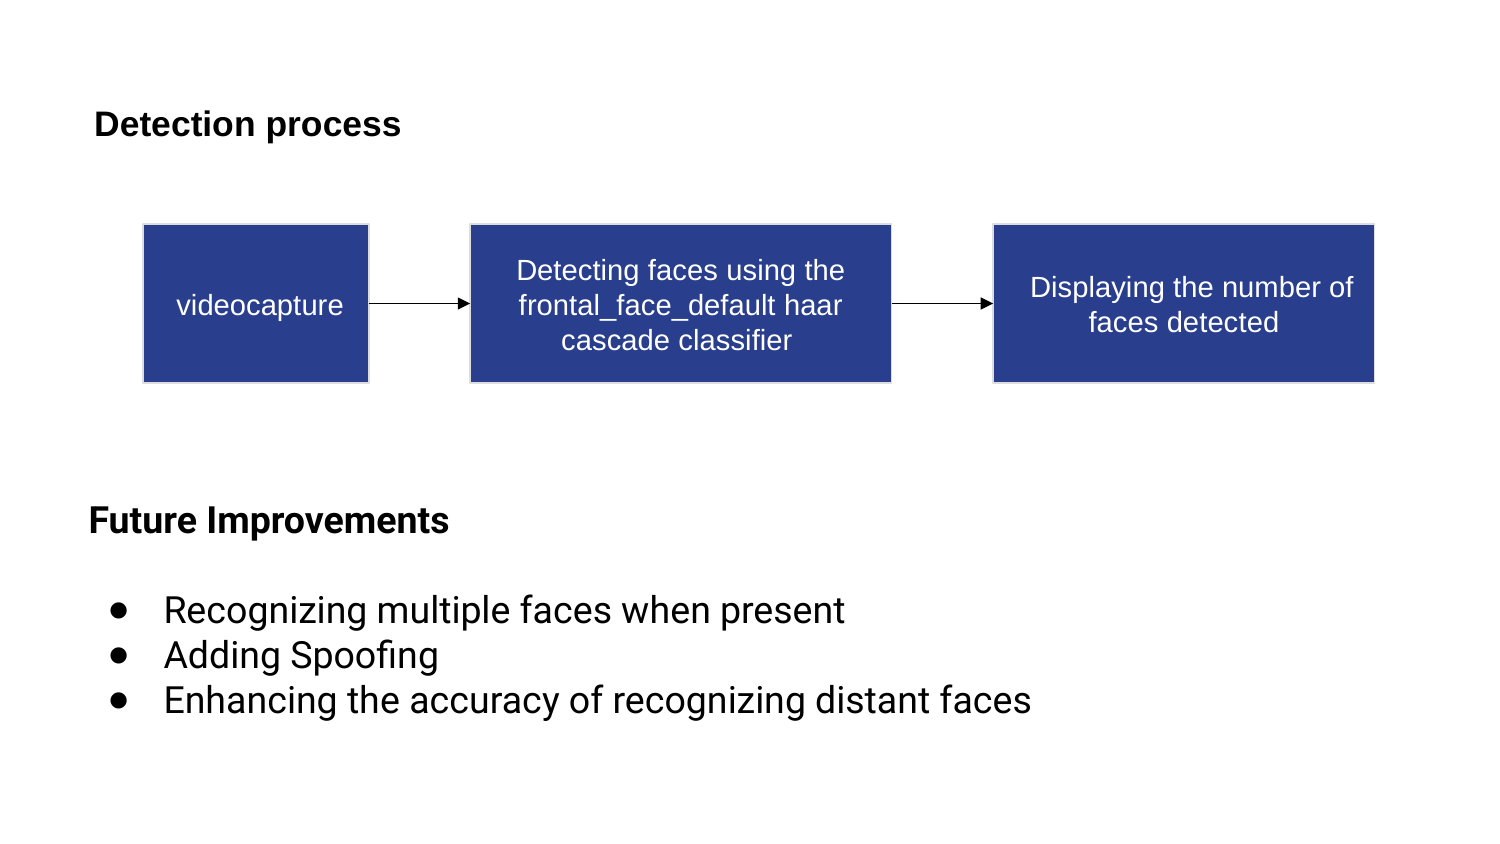

Detection process

  videocapture
Detecting faces using the frontal_face_default haar cascade classifier
  Displaying the number of faces detected
Future Improvements

Recognizing multiple faces when present
Adding Spoofing
Enhancing the accuracy of recognizing distant faces